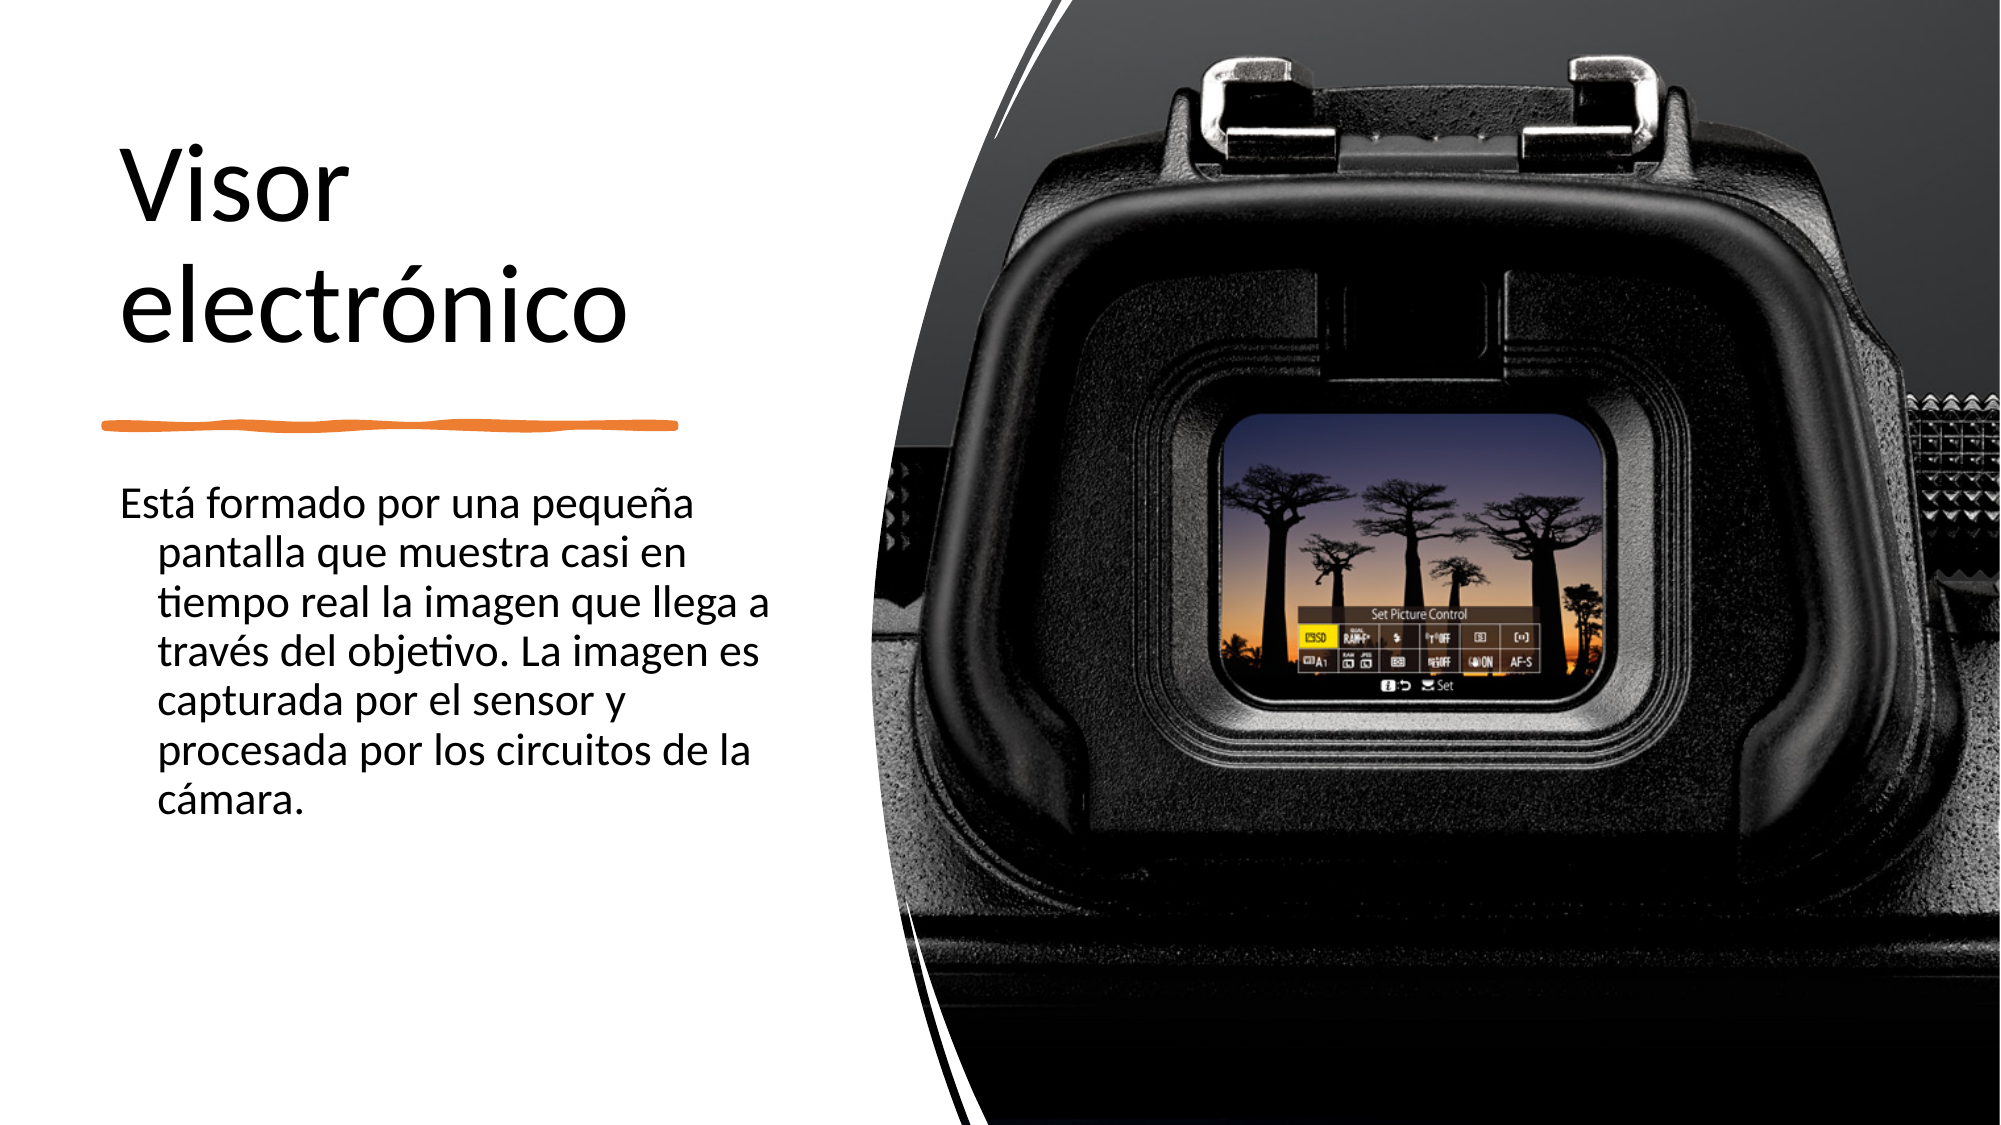

# Visor electrónico

Está formado por una pequeña pantalla que muestra casi en tiempo real la imagen que llega a través del objetivo. La imagen es capturada por el sensor y procesada por los circuitos de la cámara.